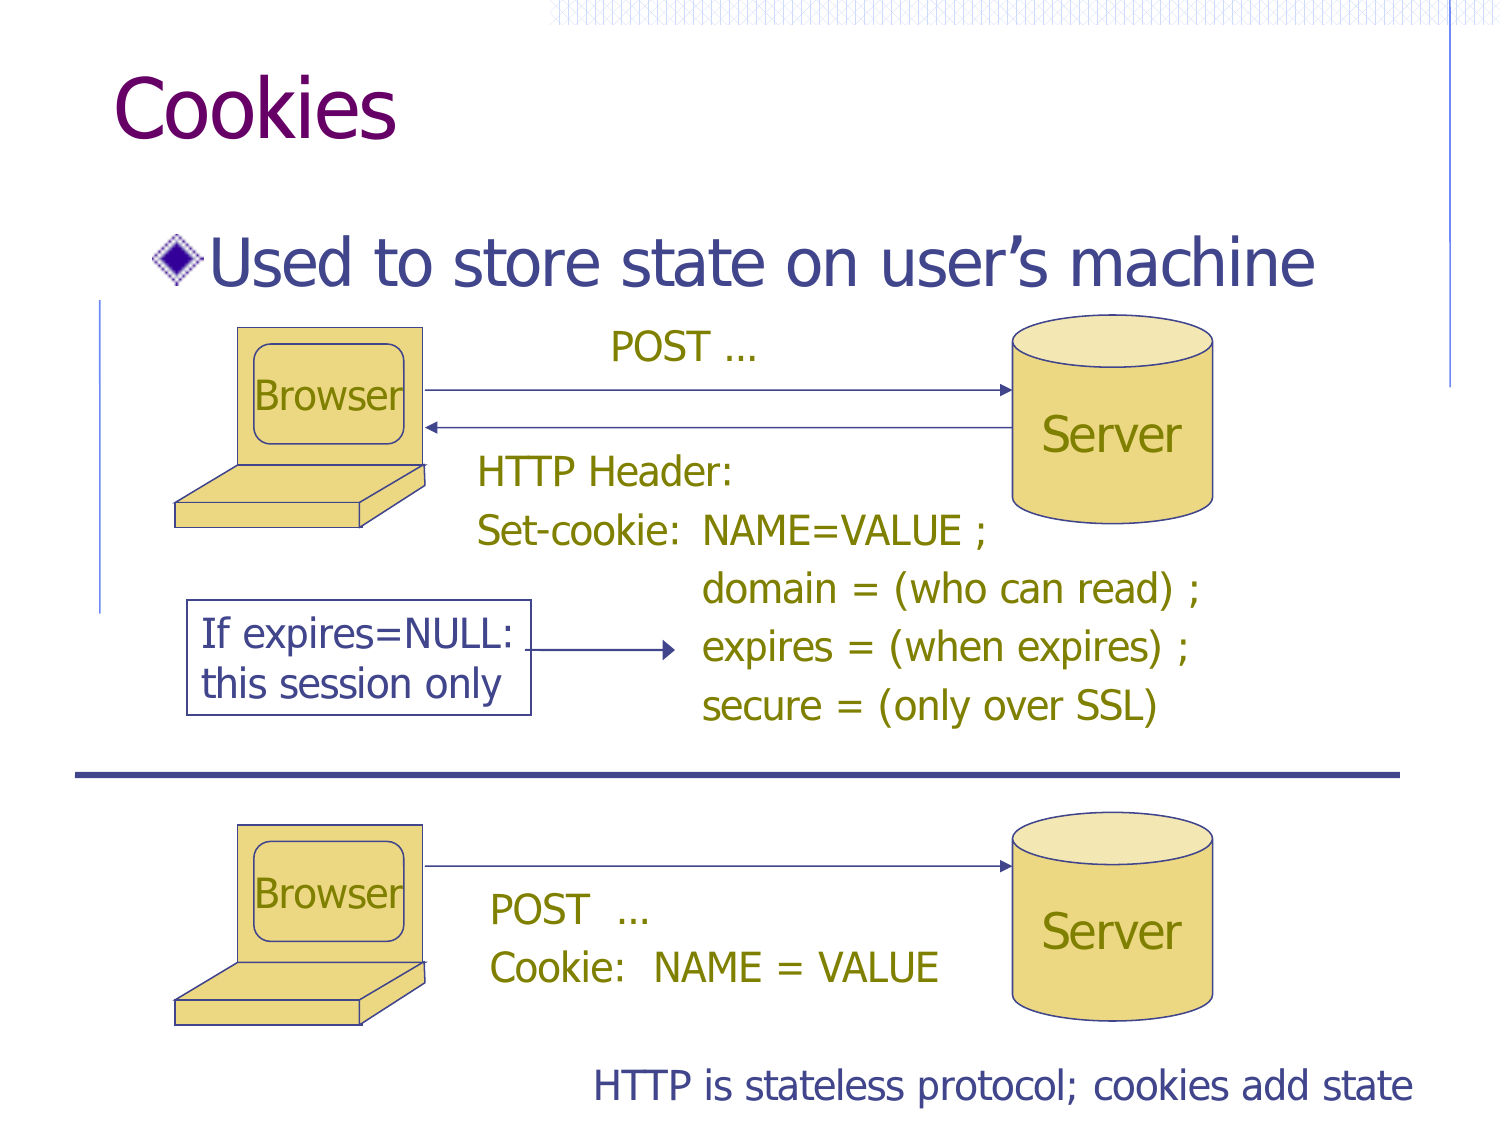

# Cookies

Used to store state on user’s machine
POST …
Server

Browser

HTTP Header:
Set-cookie:	NAME=VALUE ;
	domain = (who can read) ;
	expires = (when expires) ;
	secure = (only over SSL)

If expires=NULL:
this session only

Server

Browser

POST  …
Cookie:  NAME = VALUE

HTTP is stateless protocol; cookies add state